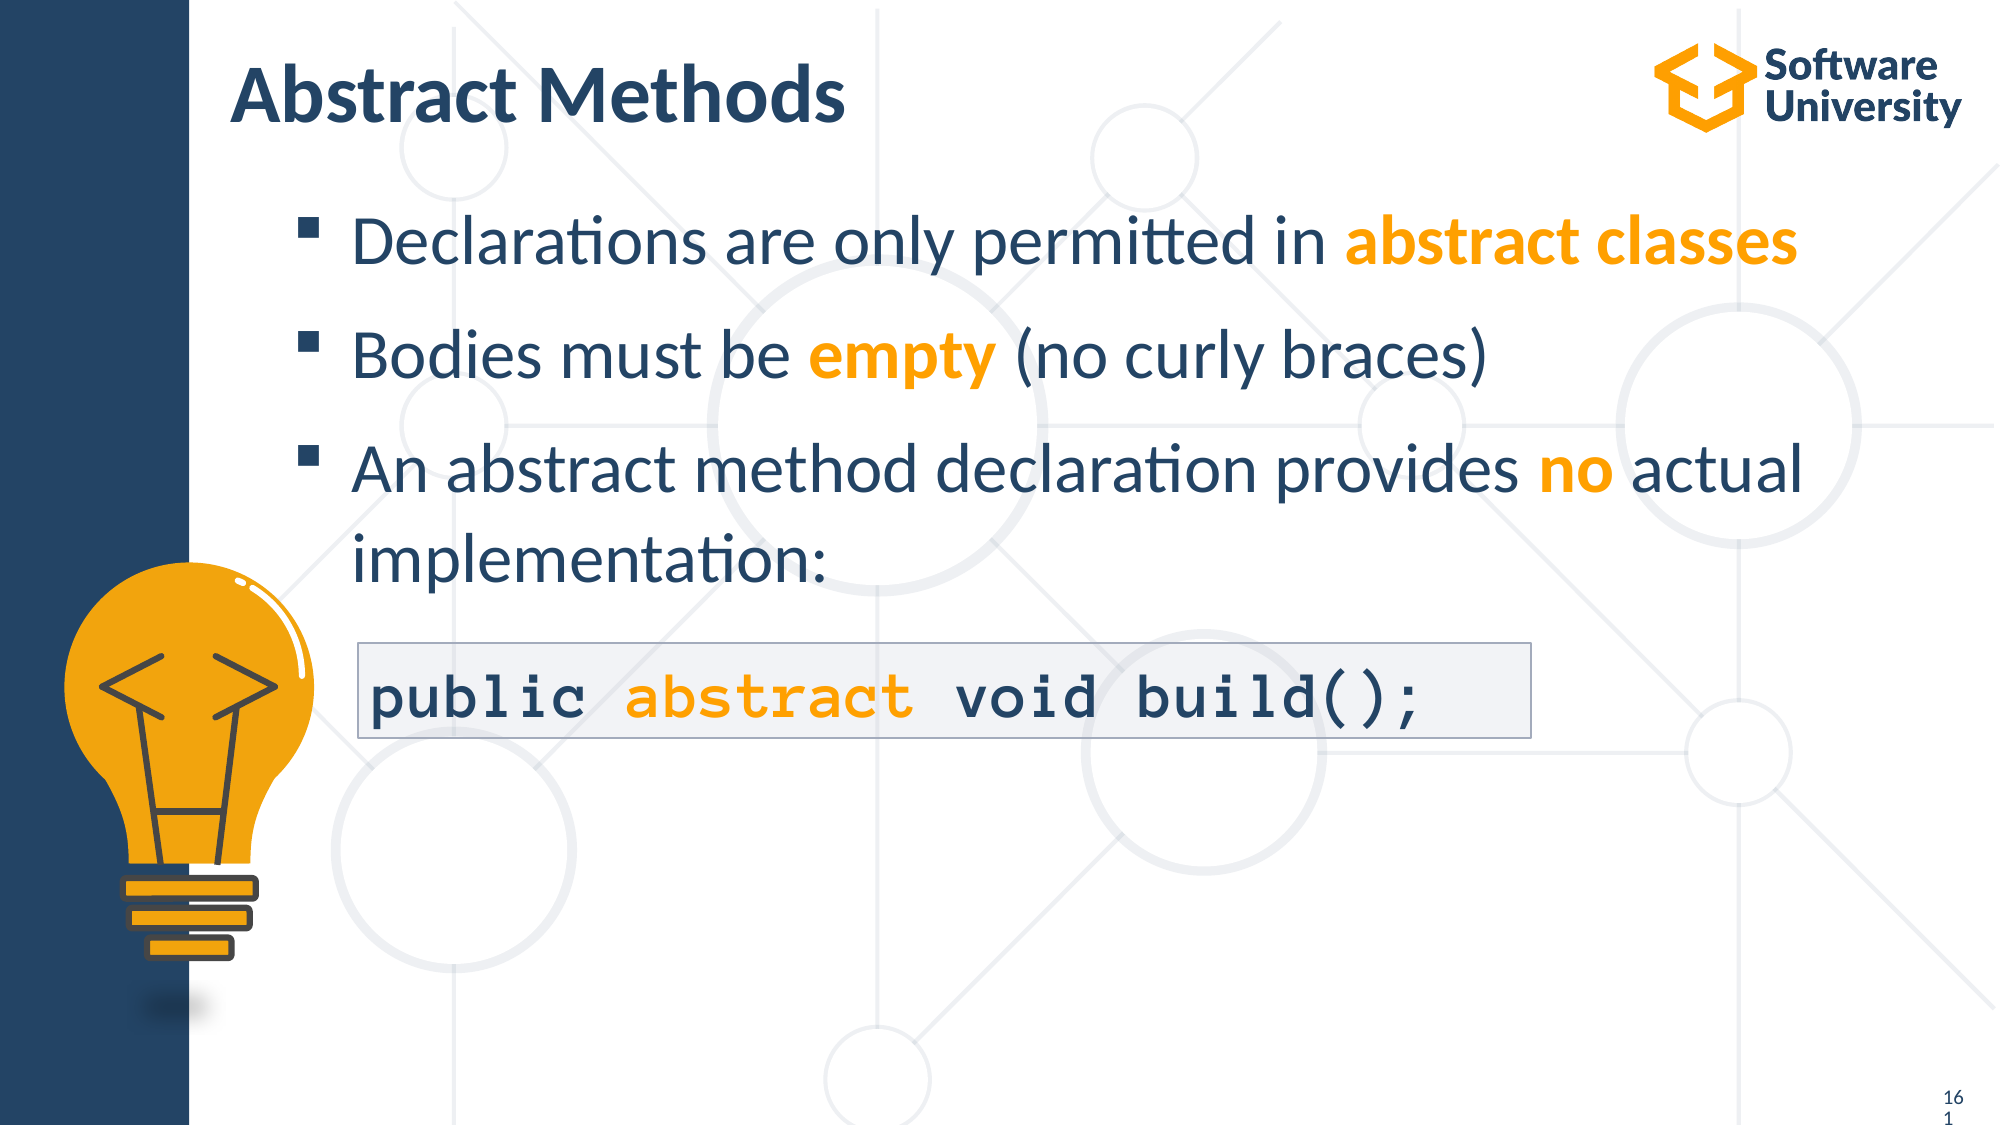

# Abstract Methods
Declarations are only permitted in abstract classes
Bodies must be empty (no curly braces)
An abstract method declaration provides no actual
implementation:
public abstract void build();
161